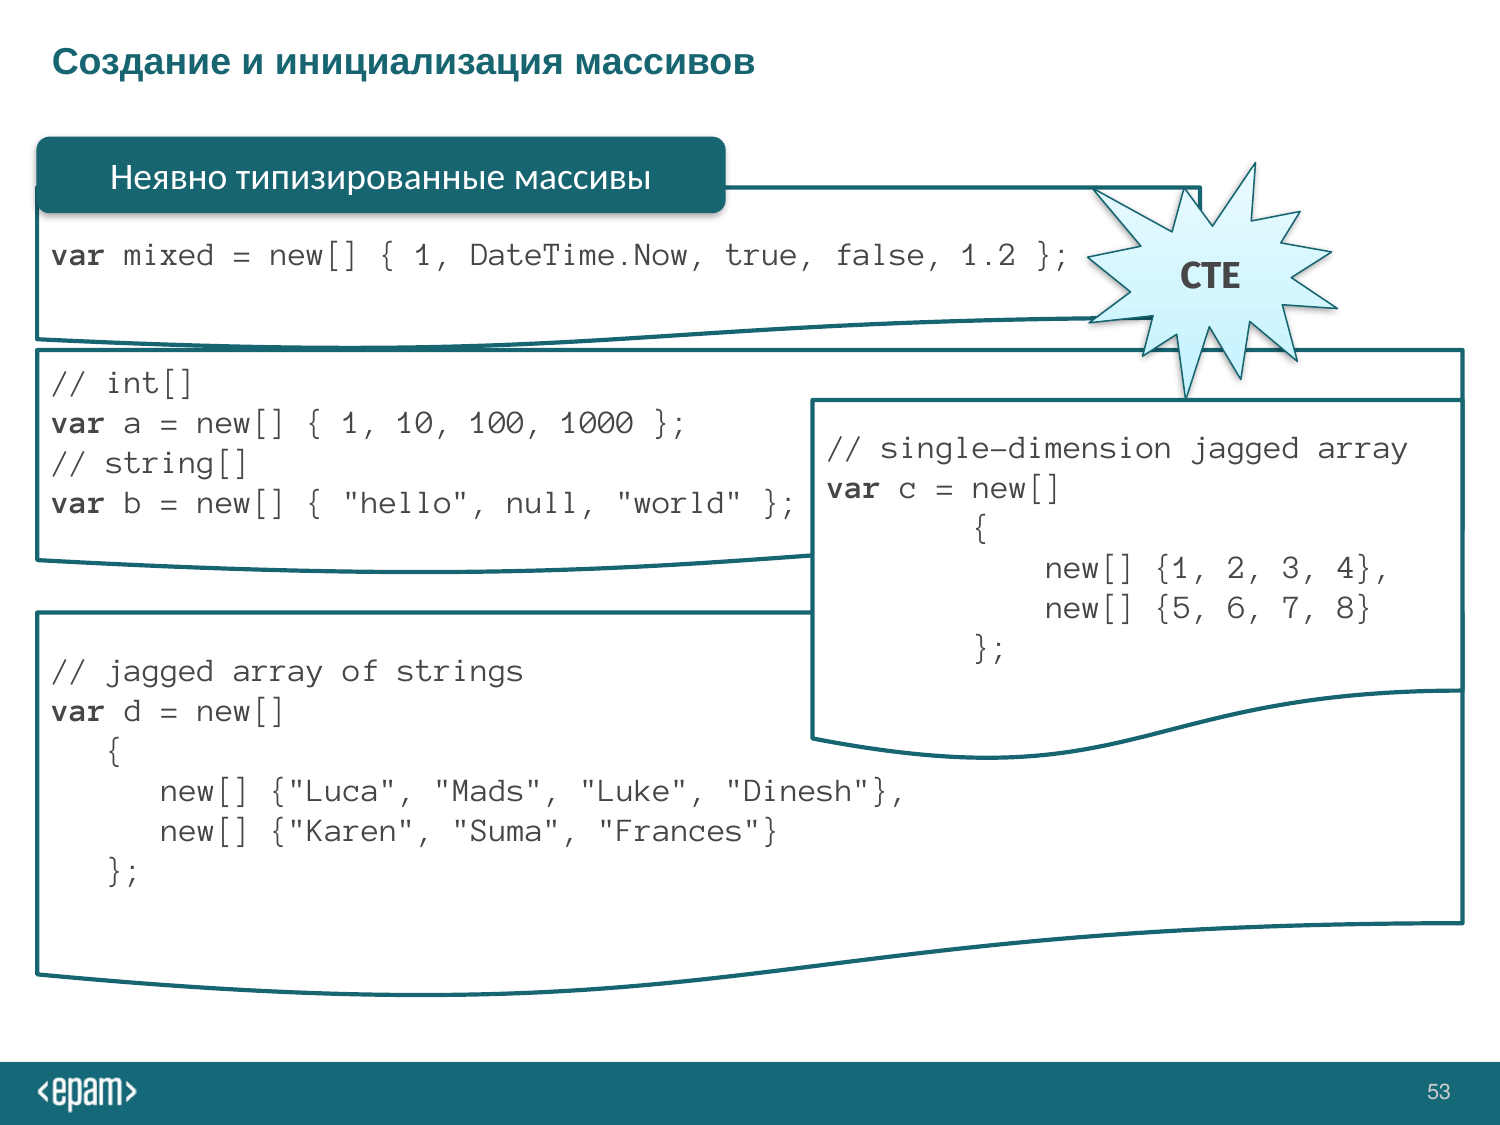

# Создание и инициализация массивов
Неявно типизированные массивы
CTE
var mixed = new[] { 1, DateTime.Now, true, false, 1.2 };
// int[]
var a = new[] { 1, 10, 100, 1000 };
// string[]
var b = new[] { "hello", null, "world" };
// single-dimension jagged array
var c = new[]
        {
            new[] {1, 2, 3, 4},
            new[] {5, 6, 7, 8}
        };
// jagged array of strings
var d = new[]
   {
      new[] {"Luca", "Mads", "Luke", "Dinesh"},
      new[] {"Karen", "Suma", "Frances"}
   };